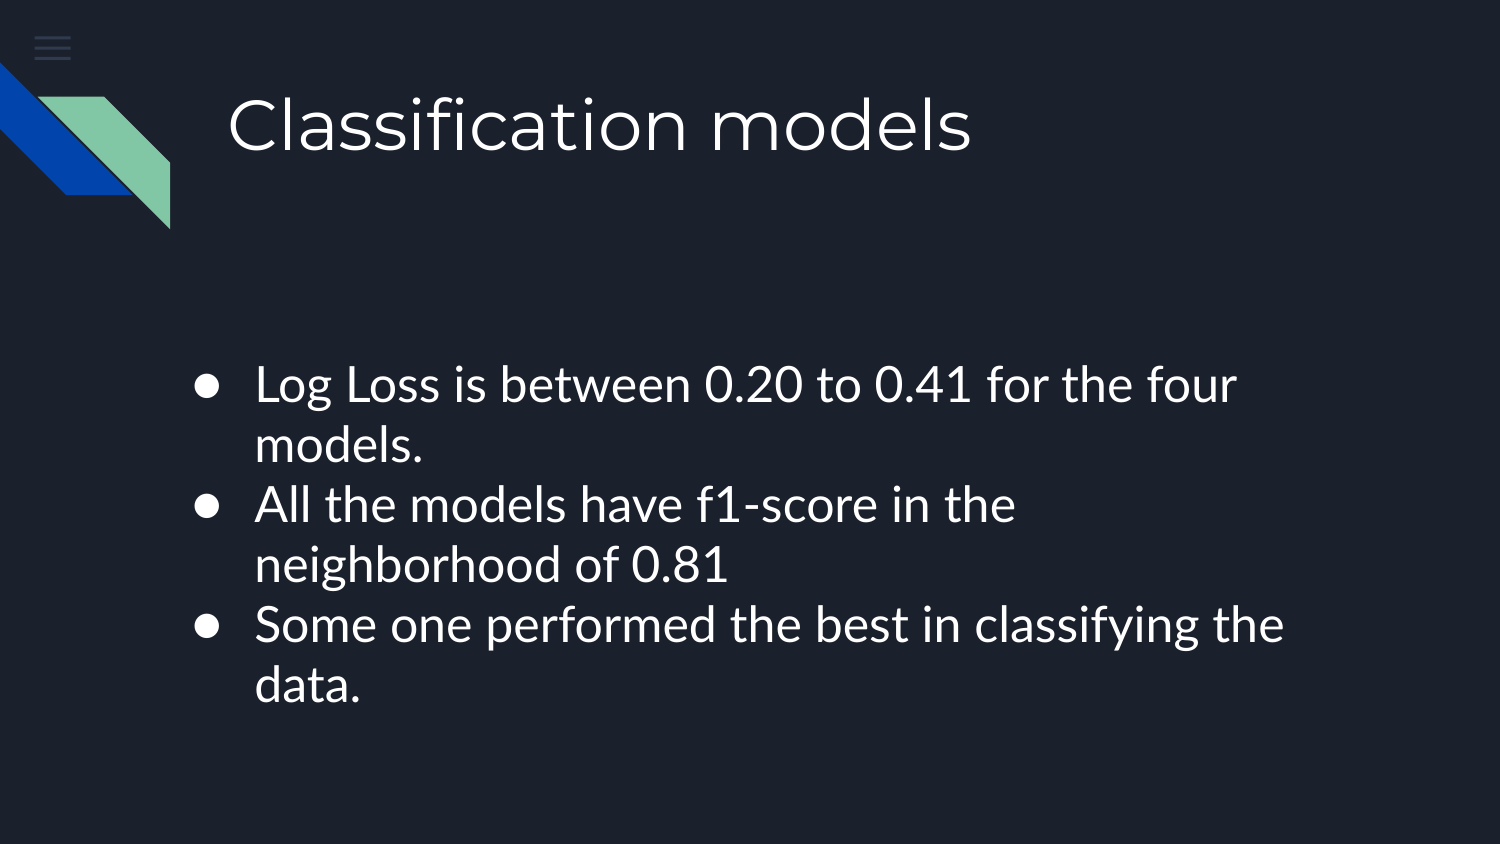

# Classification models
Log Loss is between 0.20 to 0.41 for the four models.
All the models have f1-score in the neighborhood of 0.81
Some one performed the best in classifying the data.